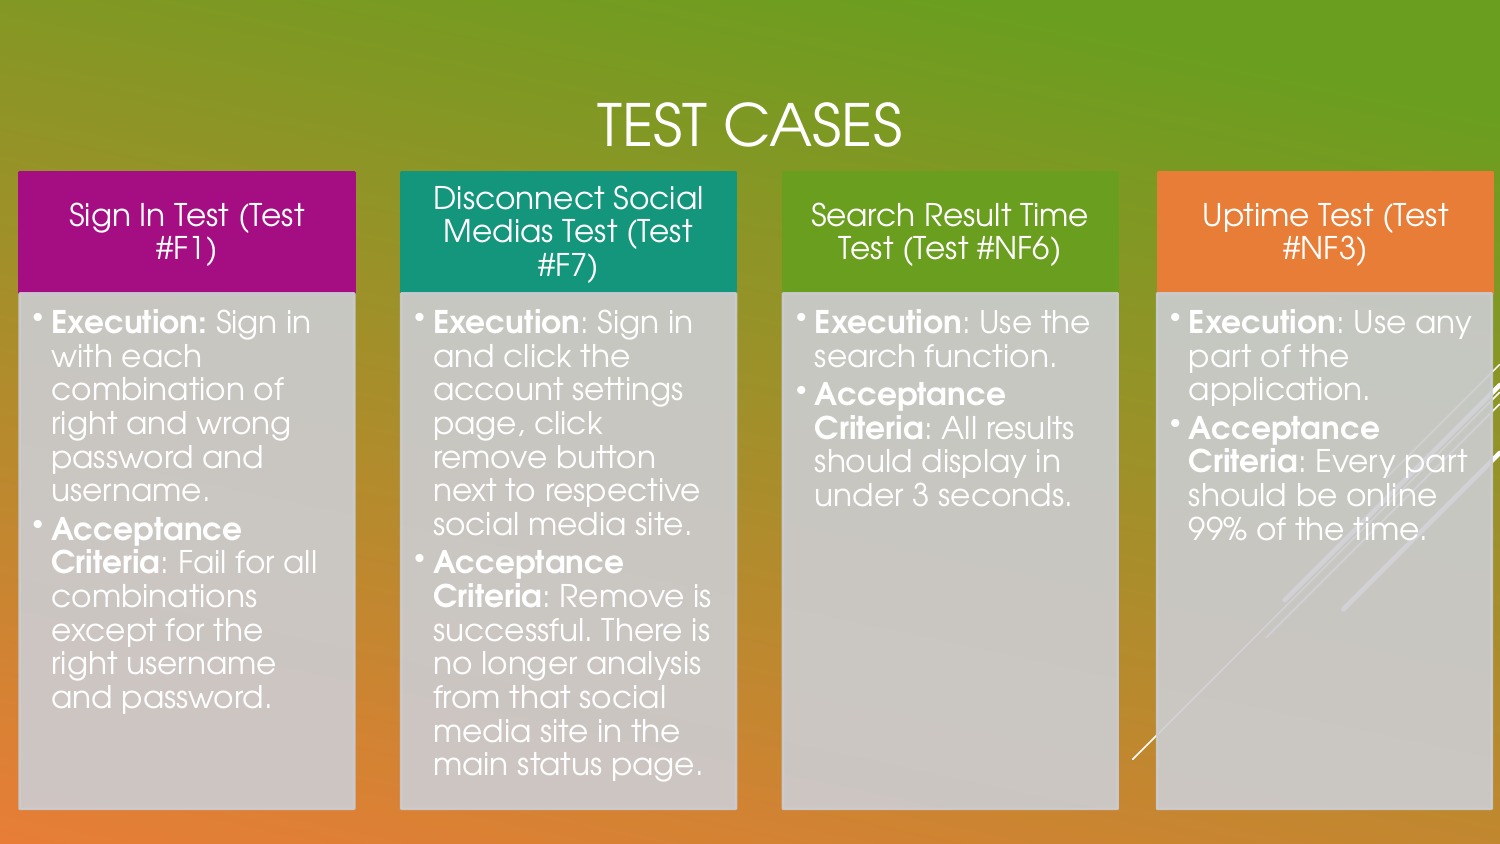

# Test Cases
Sign In Test (Test #F1)
Execution: Sign in with each combination of right and wrong password and username.
Acceptance Criteria: Fail for all combinations except for the right username and password.
Disconnect Social Medias Test (Test #F7)
Execution: Sign in and click the account settings page, click remove button next to respective social media site.
Acceptance Criteria: Remove is successful. There is no longer analysis from that social media site in the main status page.
Search Result Time Test (Test #NF6)
Execution: Use the search function.
Acceptance Criteria: All results should display in under 3 seconds.
Uptime Test (Test #NF3)
Execution: Use any part of the application.
Acceptance Criteria: Every part should be online 99% of the time.